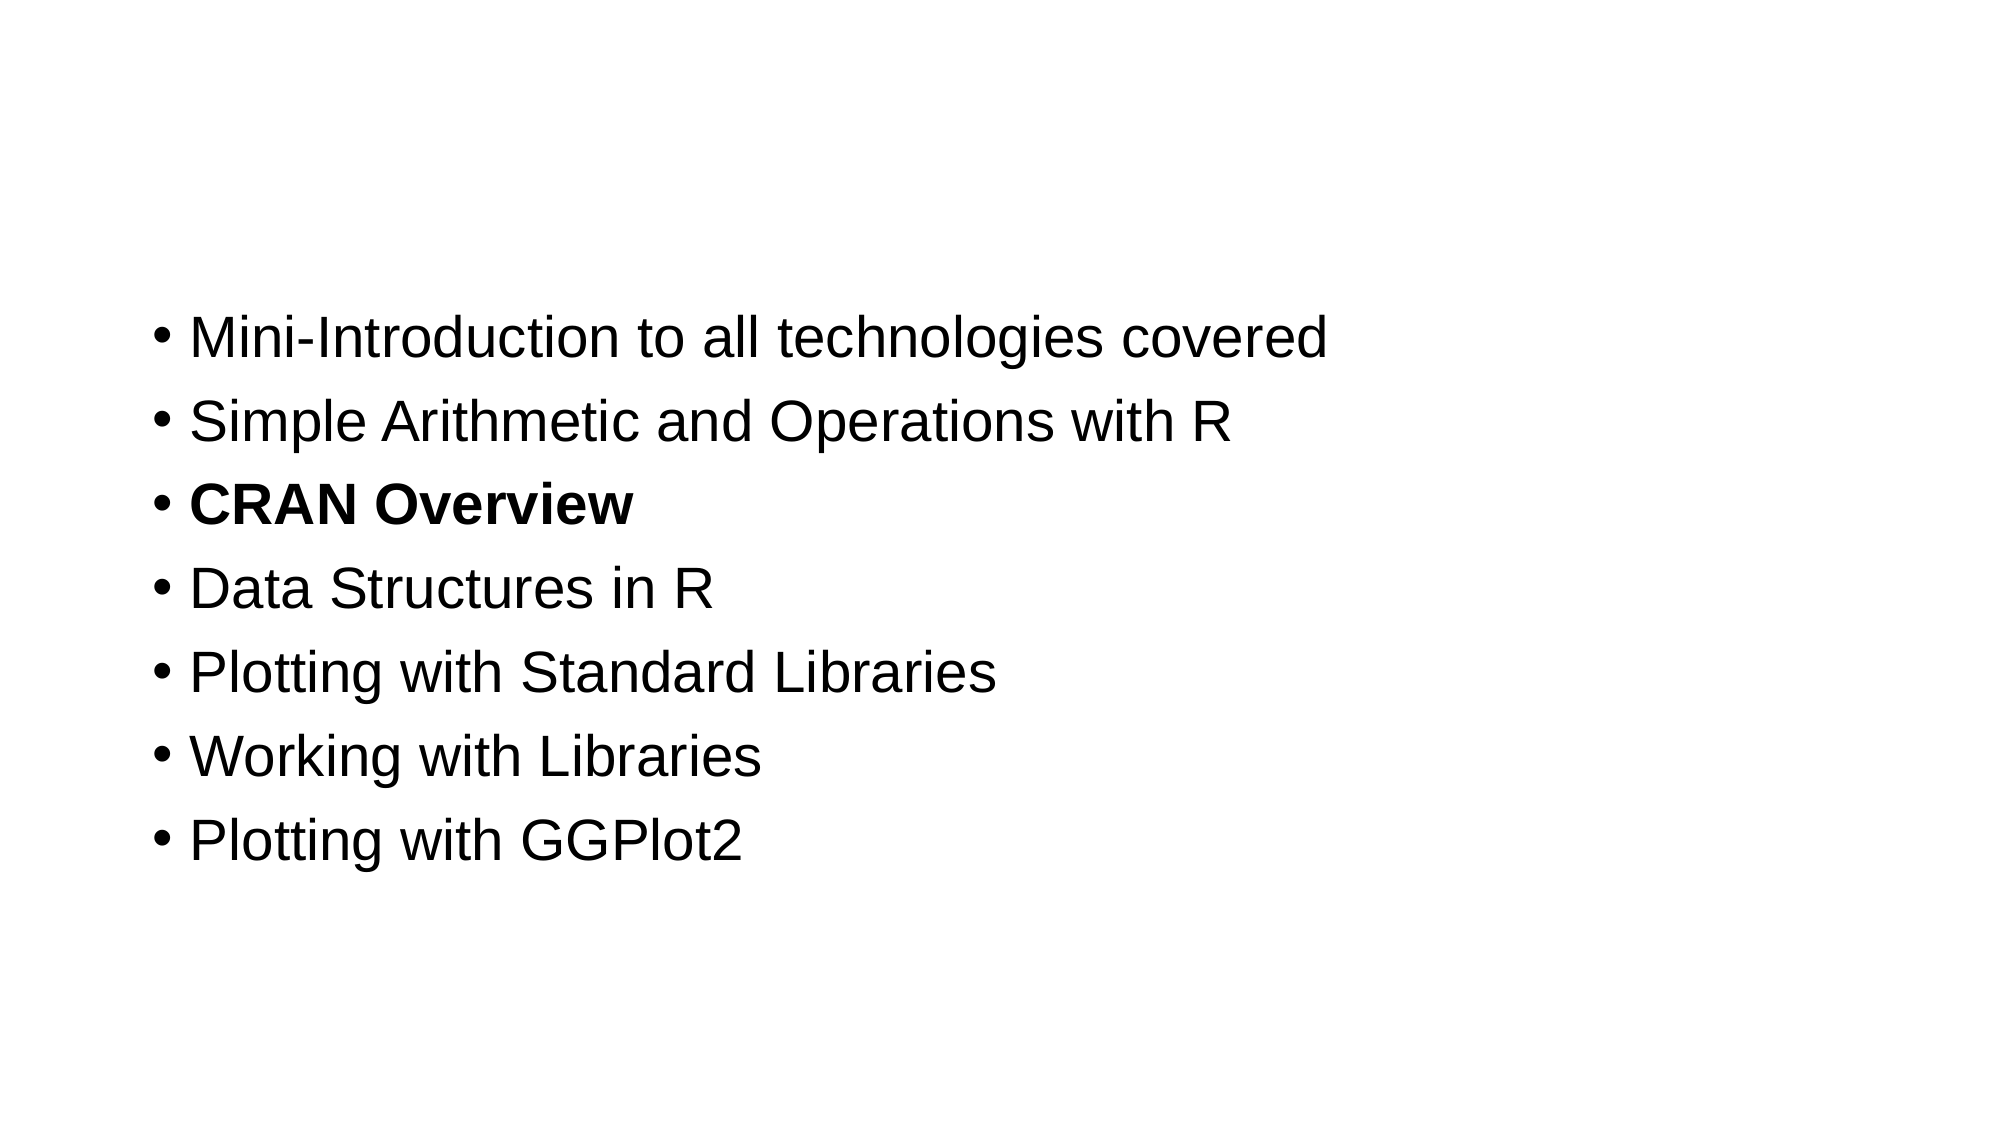

Mini-Introduction to all technologies covered
Simple Arithmetic and Operations with R
CRAN Overview
Data Structures in R
Plotting with Standard Libraries
Working with Libraries
Plotting with GGPlot2